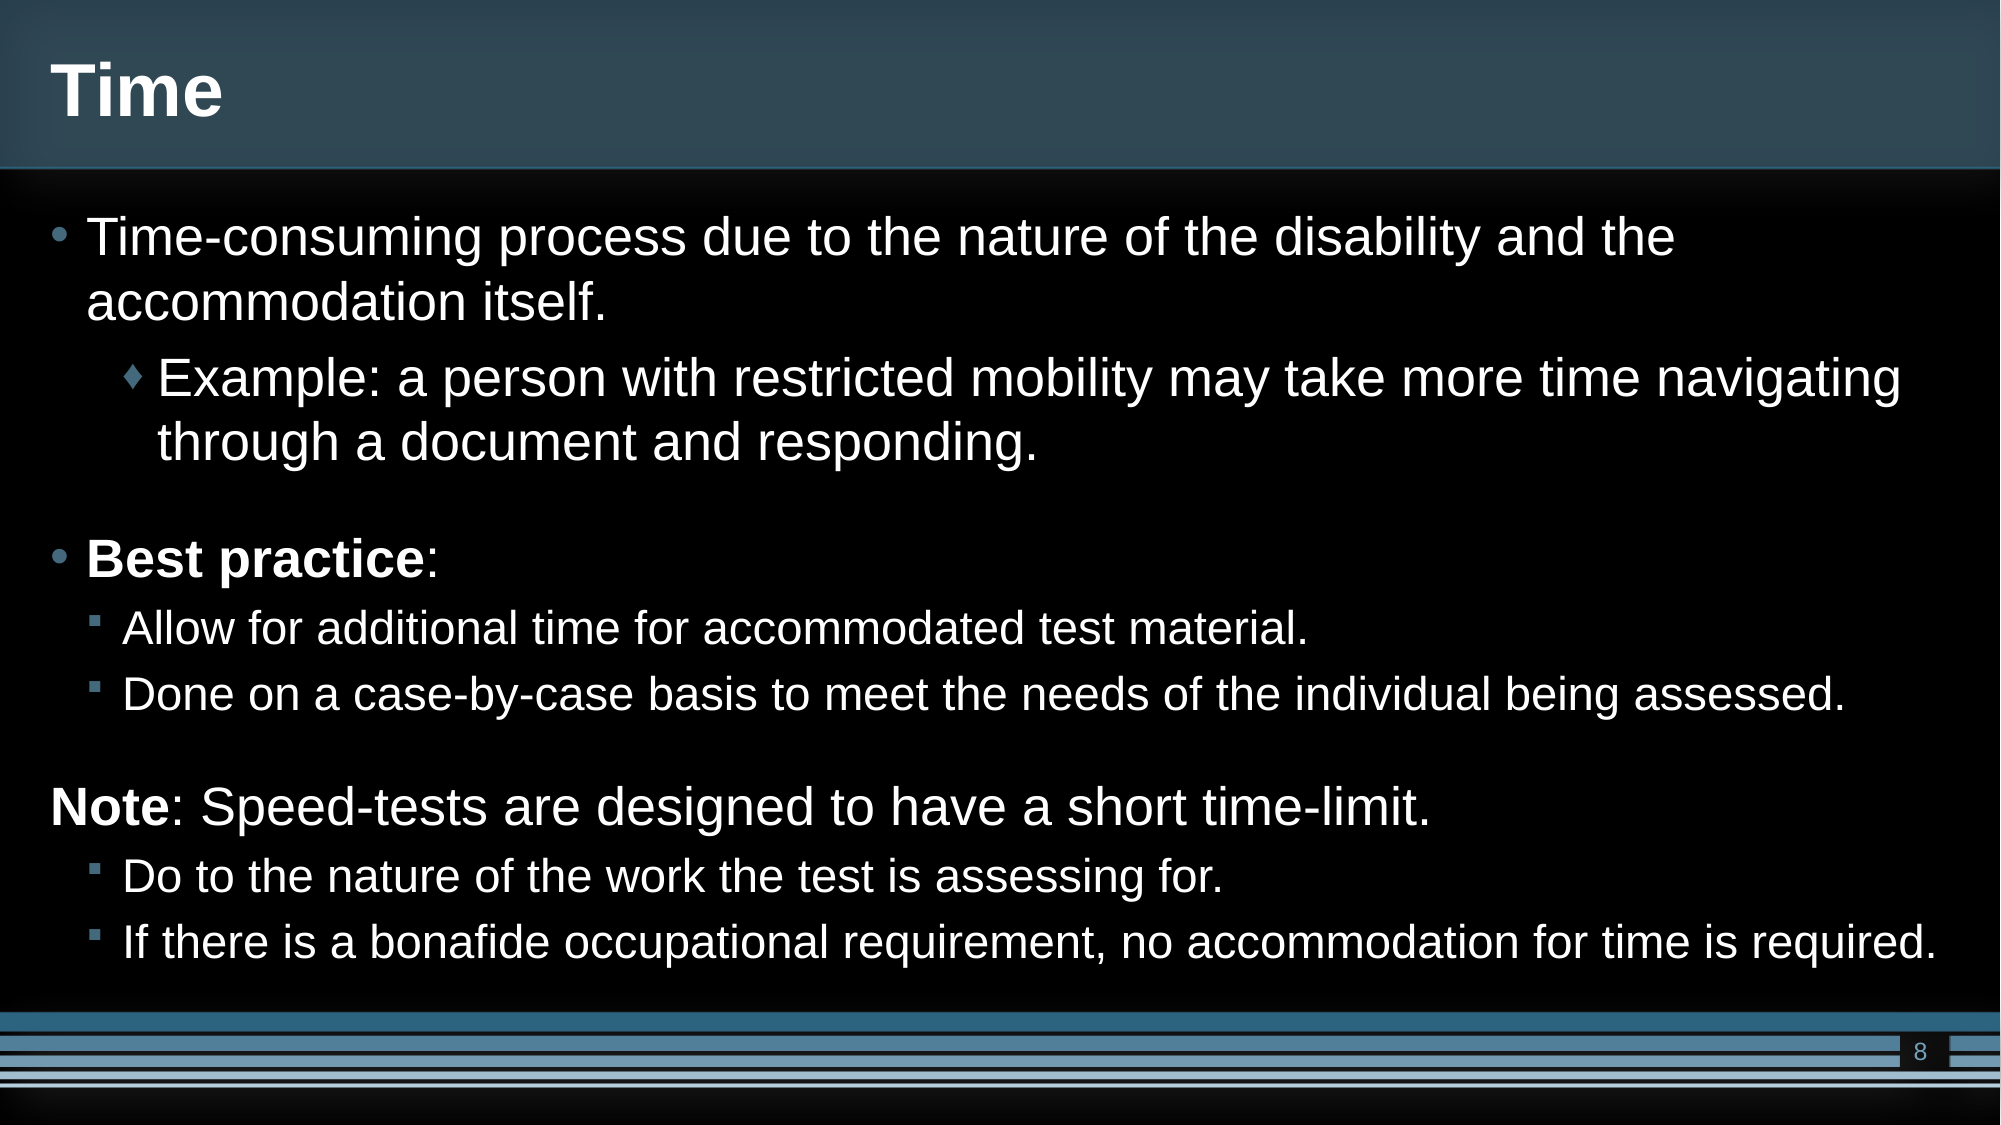

# Time
Time-consuming process due to the nature of the disability and the accommodation itself.
Example: a person with restricted mobility may take more time navigating through a document and responding.
Best practice:
Allow for additional time for accommodated test material.
Done on a case-by-case basis to meet the needs of the individual being assessed.
Note: Speed-tests are designed to have a short time-limit.
Do to the nature of the work the test is assessing for.
If there is a bonafide occupational requirement, no accommodation for time is required.
8